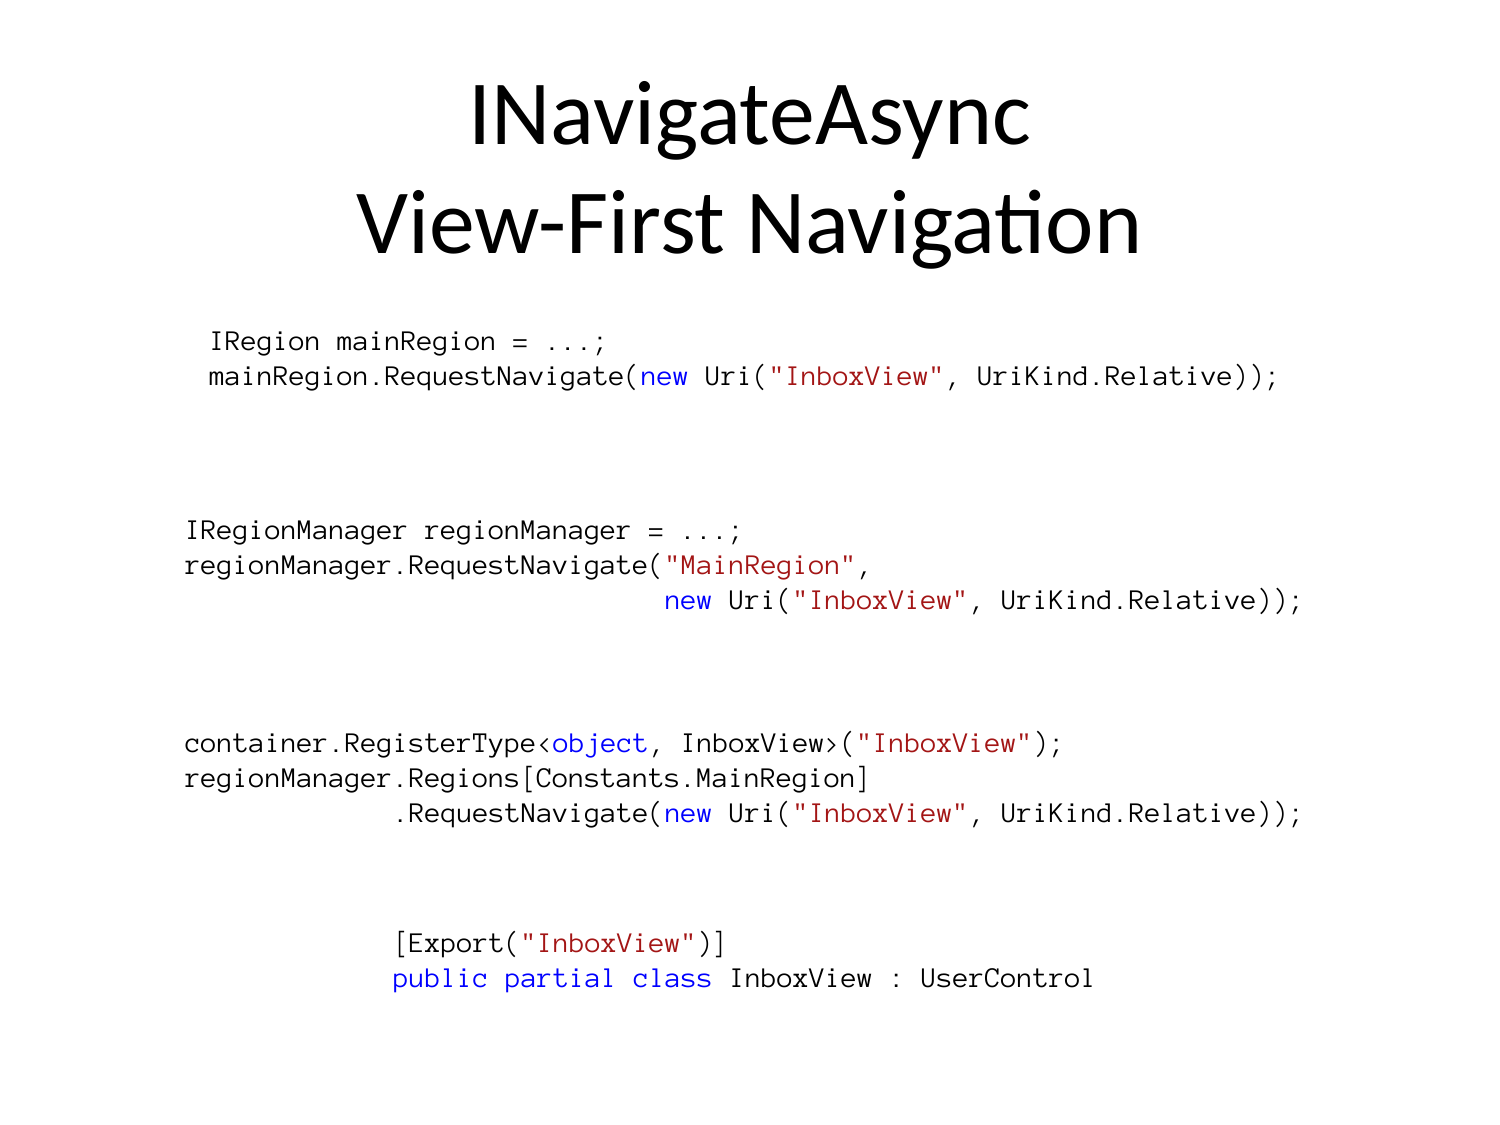

INavigateAsync
View-First Navigation
IRegion mainRegion = ...;
mainRegion.RequestNavigate(new Uri("InboxView", UriKind.Relative));
IRegionManager regionManager = ...;
regionManager.RequestNavigate("MainRegion",
                              new Uri("InboxView", UriKind.Relative));
container.RegisterType<object, InboxView>("InboxView");
regionManager.Regions[Constants.MainRegion]
             .RequestNavigate(new Uri("InboxView", UriKind.Relative));
[Export("InboxView")]
public partial class InboxView : UserControl